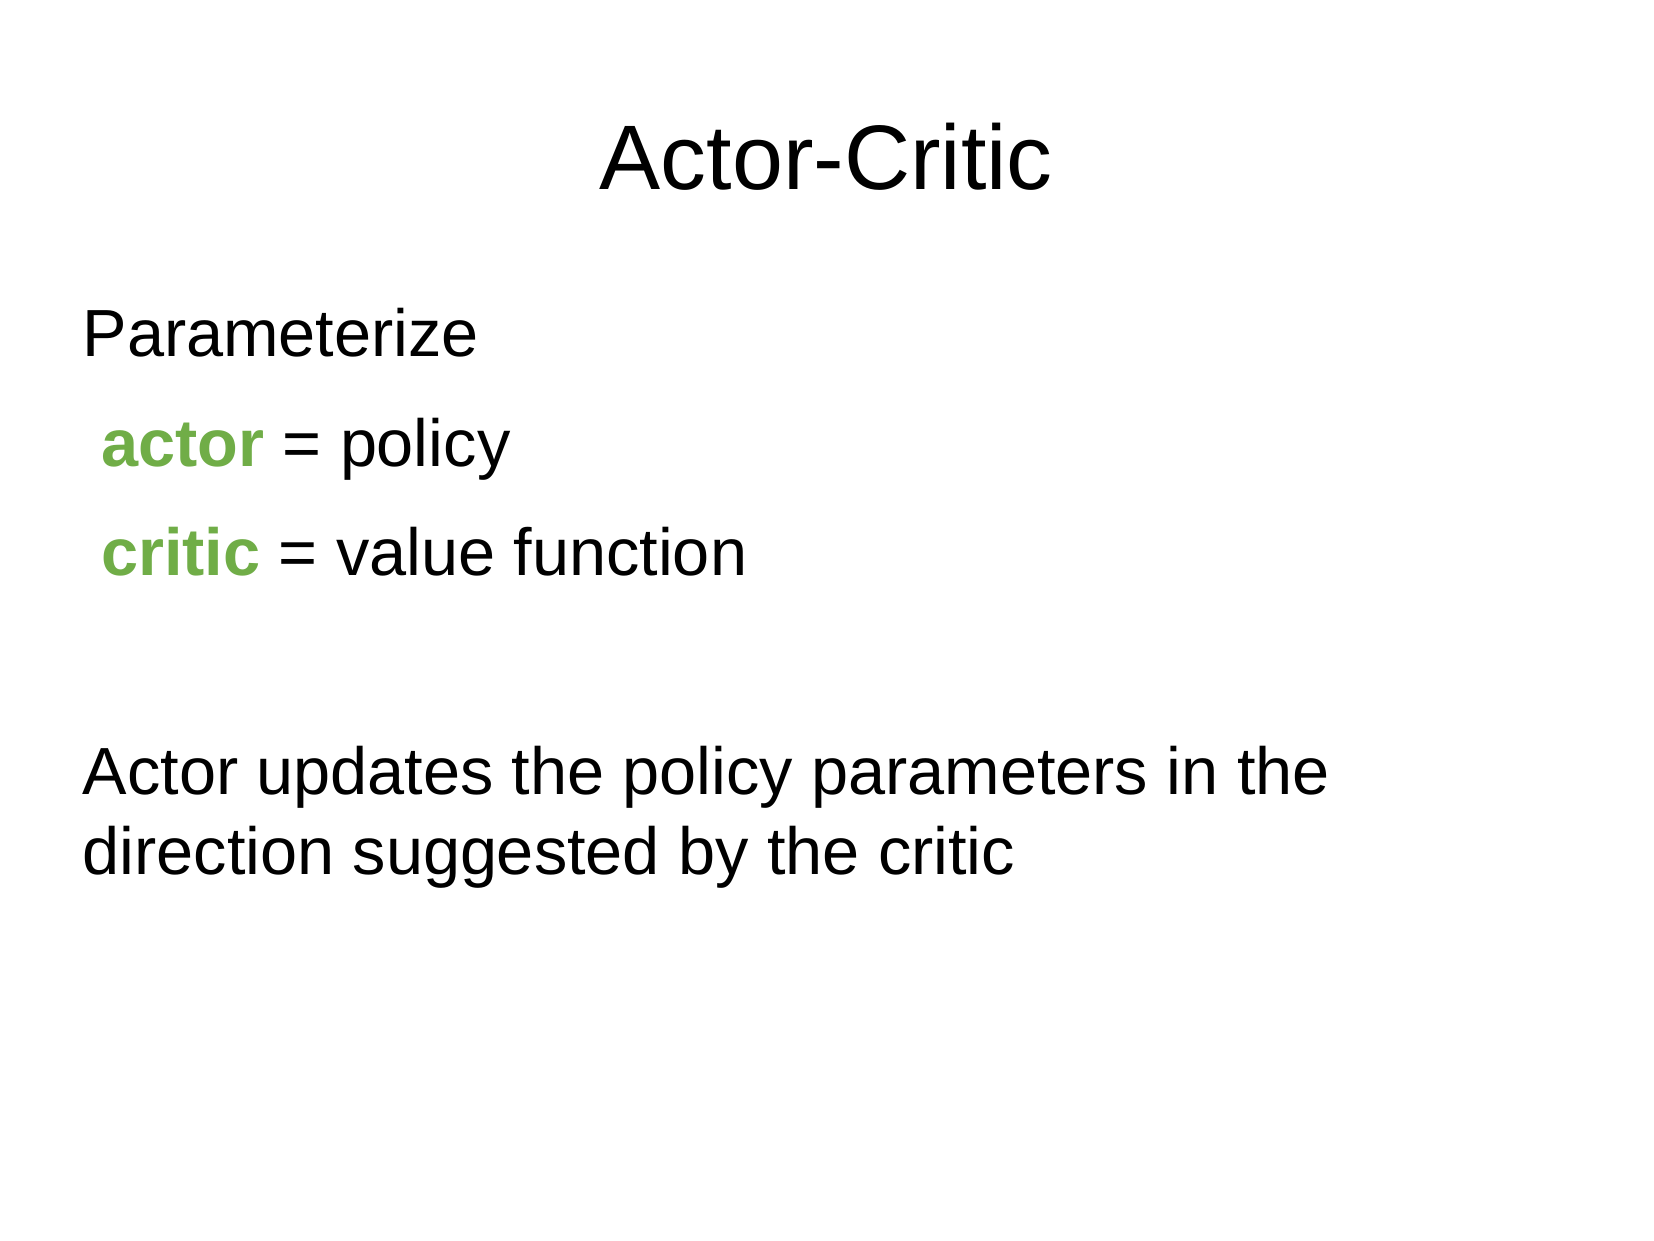

Actor-Critic
Parameterize
 actor = policy
 critic = value function

Actor updates the policy parameters in the direction suggested by the critic